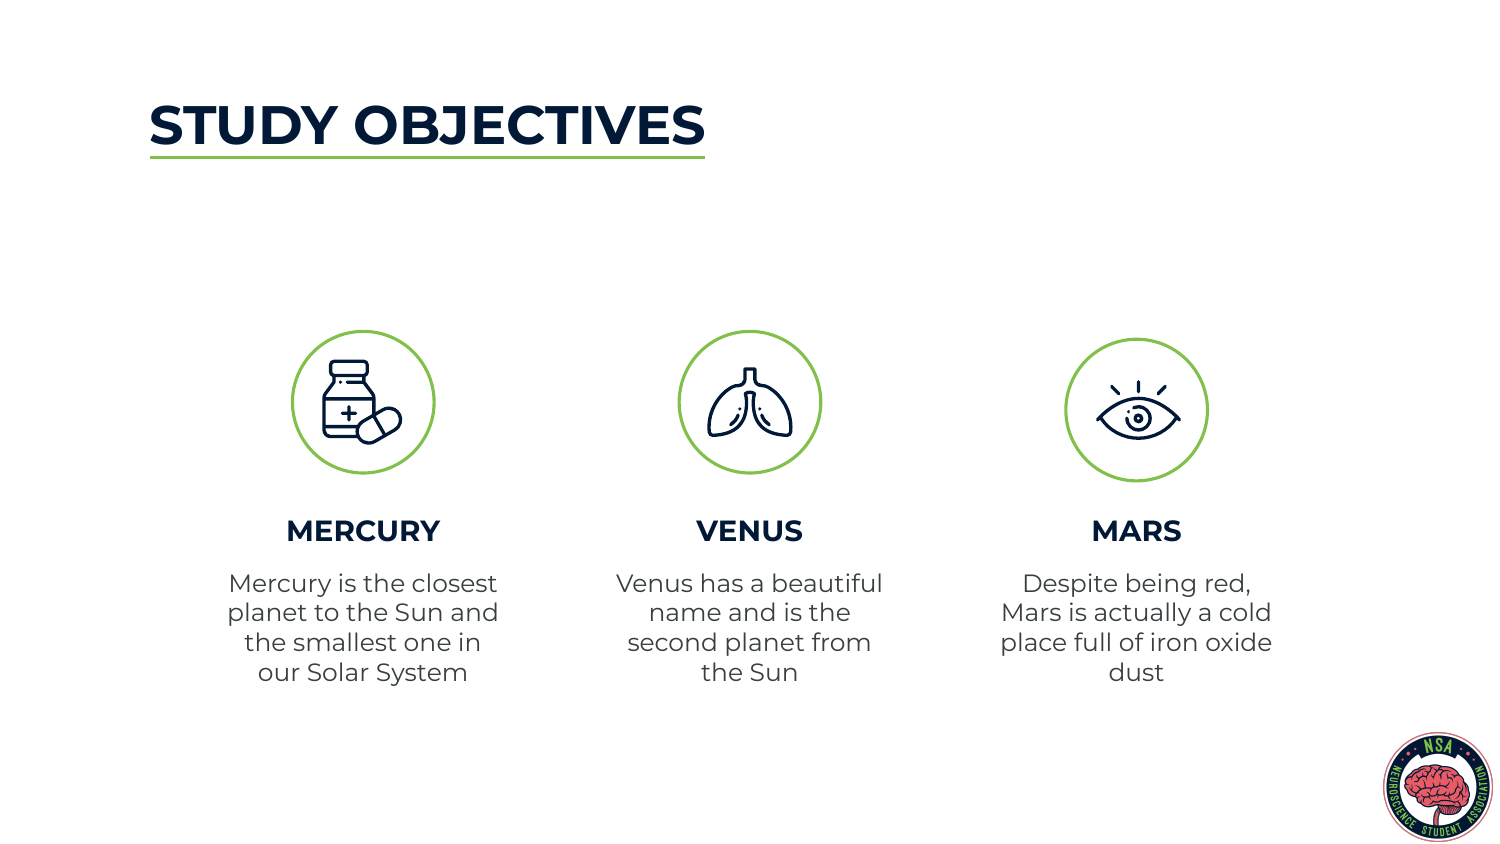

# STUDY OBJECTIVES

MERCURY
VENUS
MARS
Mercury is the closest
planet to the Sun and the smallest one in our Solar System
Venus has a beautiful
name and is the second planet from the Sun
Despite being red, Mars is actually a cold place full of iron oxide dust